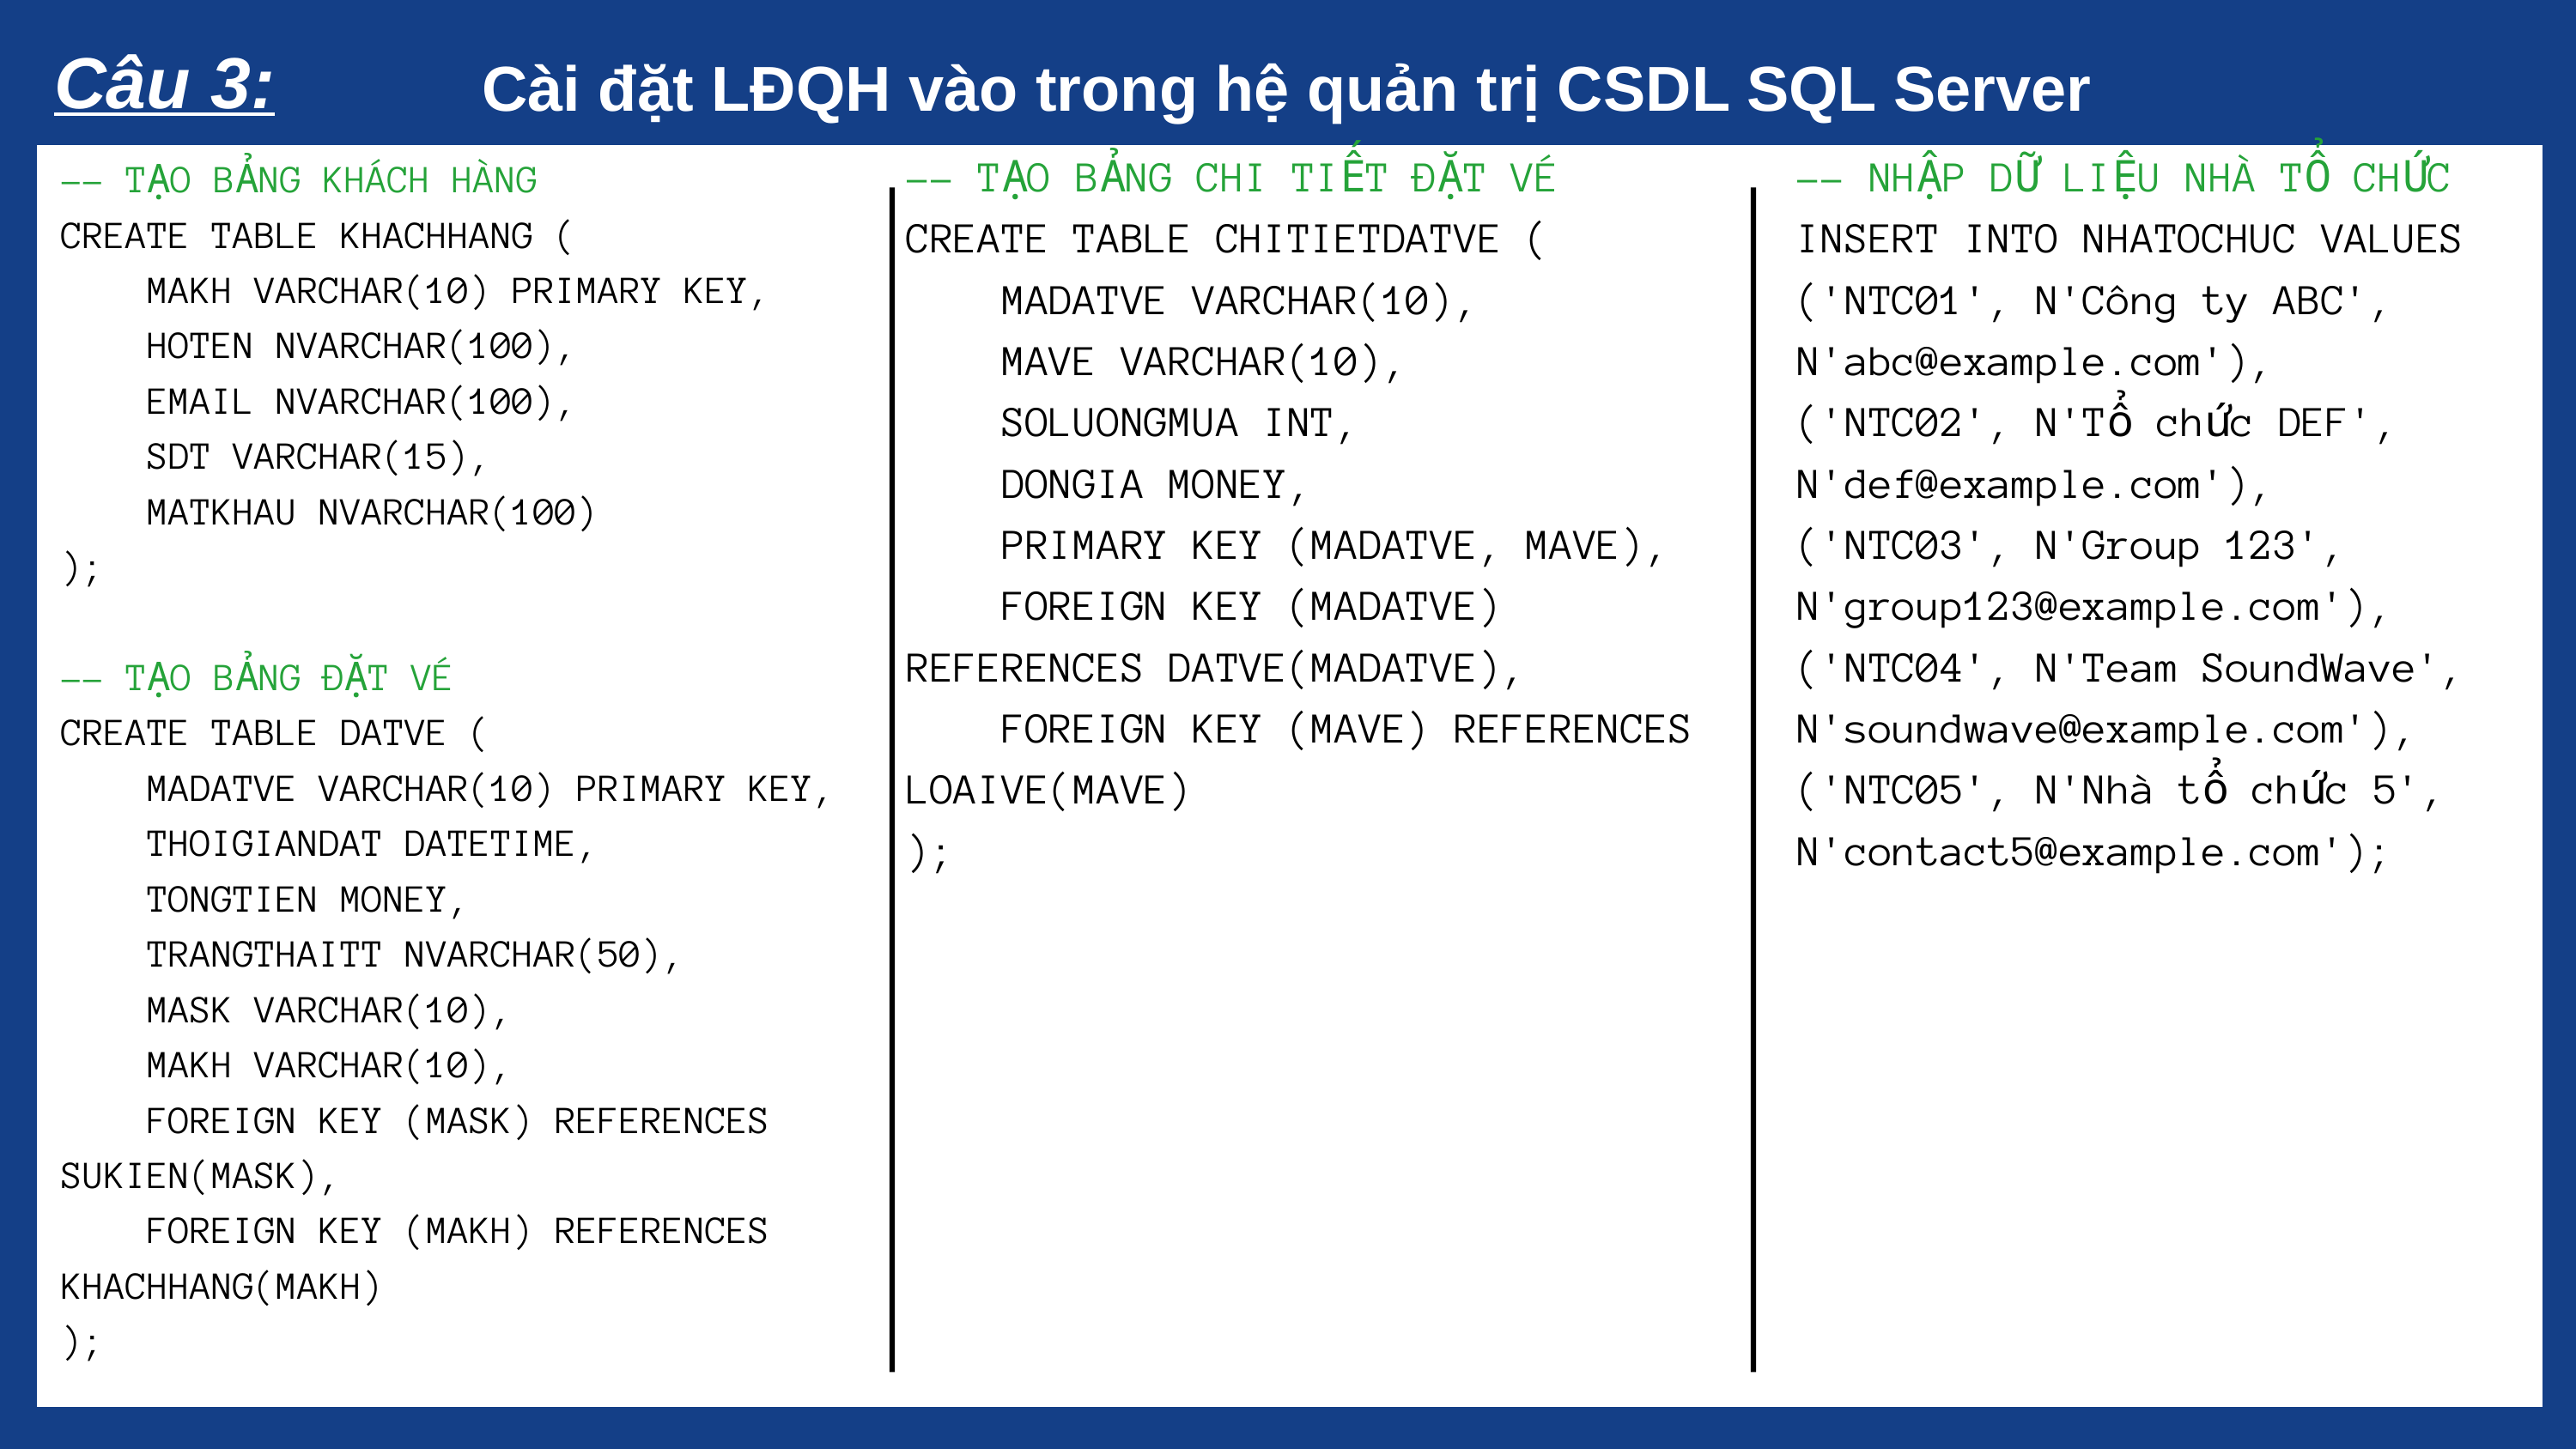

Câu 3:
Cài đặt LĐQH vào trong hệ quản trị CSDL SQL Server
-- TẠO BẢNG CHI TIẾT ĐẶT VÉ
CREATE TABLE CHITIETDATVE (
    MADATVE VARCHAR(10),
    MAVE VARCHAR(10),
    SOLUONGMUA INT,
    DONGIA MONEY,
    PRIMARY KEY (MADATVE, MAVE),
    FOREIGN KEY (MADATVE) REFERENCES DATVE(MADATVE),
    FOREIGN KEY (MAVE) REFERENCES LOAIVE(MAVE)
);

-- NHẬP DỮ LIỆU NHÀ TỔ CHỨC
INSERT INTO NHATOCHUC VALUES
('NTC01', N'Công ty ABC', N'abc@example.com'),
('NTC02', N'Tổ chức DEF', N'def@example.com'),
('NTC03', N'Group 123', N'group123@example.com'),
('NTC04', N'Team SoundWave', N'soundwave@example.com'),
('NTC05', N'Nhà tổ chức 5', N'contact5@example.com');

-- TẠO BẢNG KHÁCH HÀNG
CREATE TABLE KHACHHANG (
    MAKH VARCHAR(10) PRIMARY KEY,
    HOTEN NVARCHAR(100),
    EMAIL NVARCHAR(100),
    SDT VARCHAR(15),
    MATKHAU NVARCHAR(100)
);

-- TẠO BẢNG ĐẶT VÉ
CREATE TABLE DATVE (
    MADATVE VARCHAR(10) PRIMARY KEY,
    THOIGIANDAT DATETIME,
    TONGTIEN MONEY,
    TRANGTHAITT NVARCHAR(50),
    MASK VARCHAR(10),
    MAKH VARCHAR(10),
    FOREIGN KEY (MASK) REFERENCES SUKIEN(MASK),
    FOREIGN KEY (MAKH) REFERENCES KHACHHANG(MAKH)
);